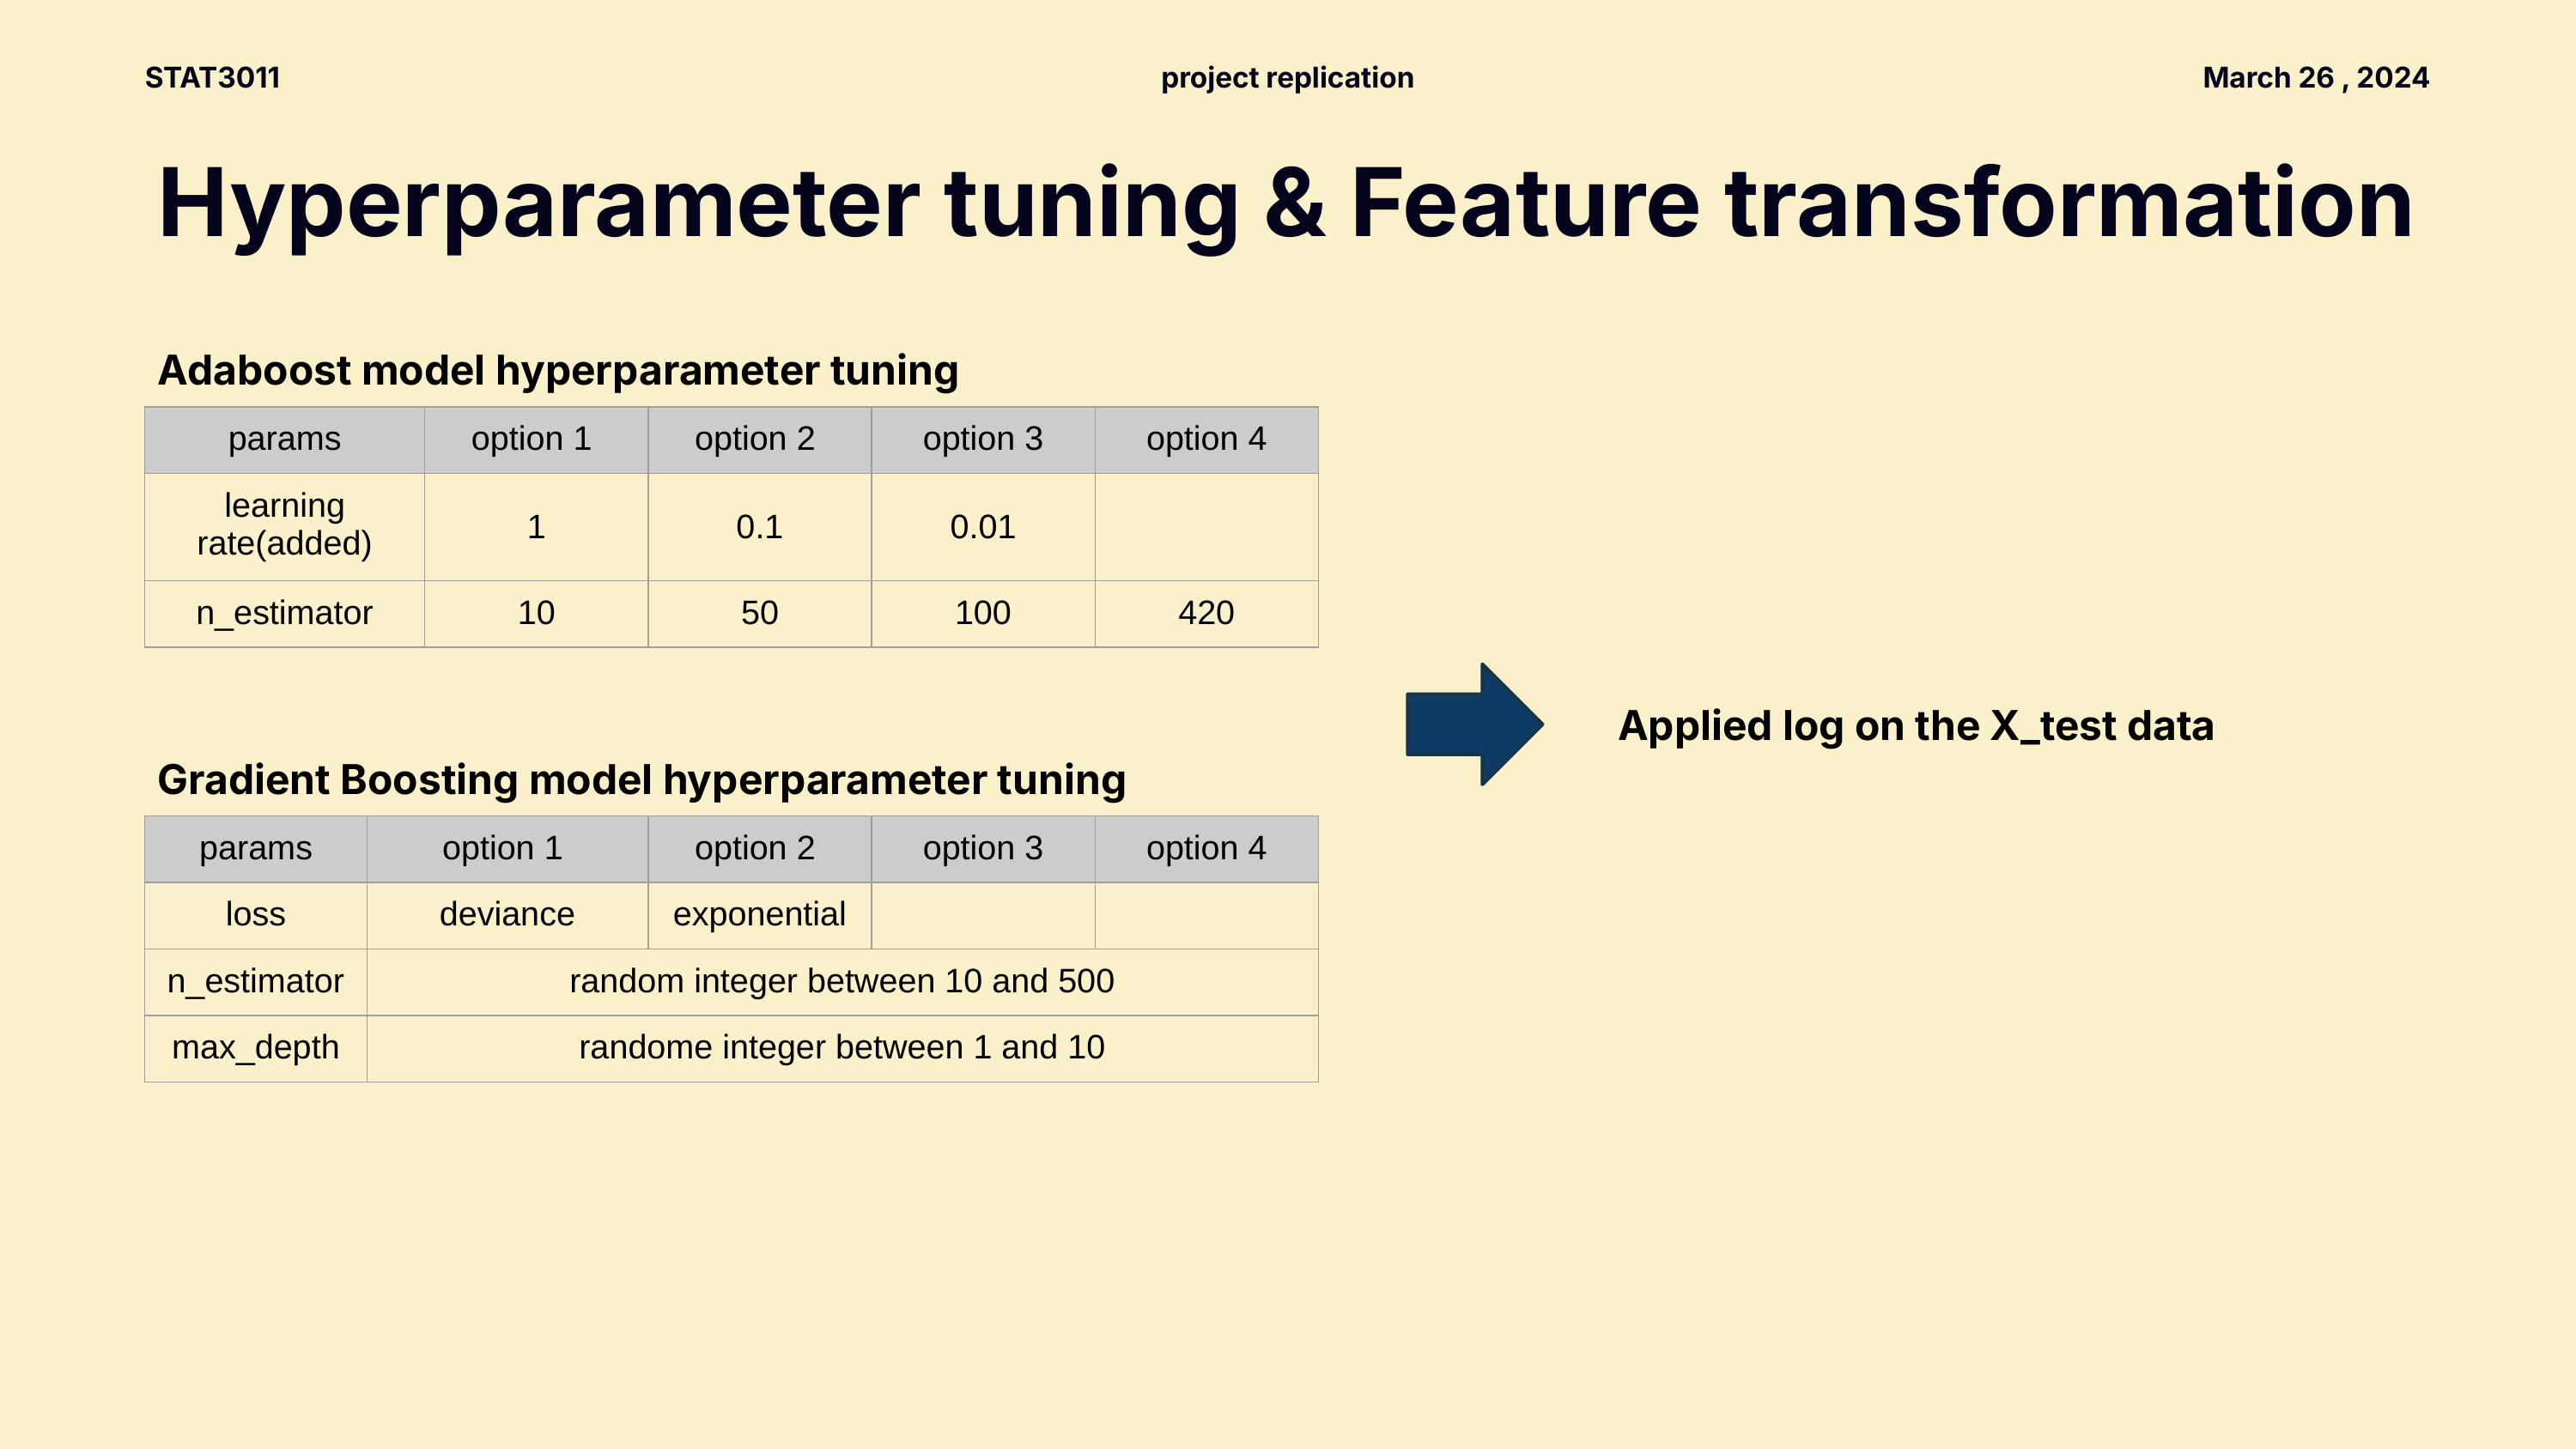

STAT3011
project replication
March 26 , 2024
Hyperparameter tuning & Feature transformation
Adaboost model hyperparameter tuning
| params | option 1 | option 2 | option 3 | option 4 |
| --- | --- | --- | --- | --- |
| learning rate(added) | 1 | 0.1 | 0.01 |  |
| n\_estimator | 10 | 50 | 100 | 420 |

Applied log on the X_test data
Gradient Boosting model hyperparameter tuning
| params | option 1 | option 2 | option 3 | option 4 |
| --- | --- | --- | --- | --- |
| loss | deviance | exponential |  |  |
| n\_estimator | random integer between 10 and 500 |  |  |  |
| max\_depth | randome integer between 1 and 10 |  |  |  |